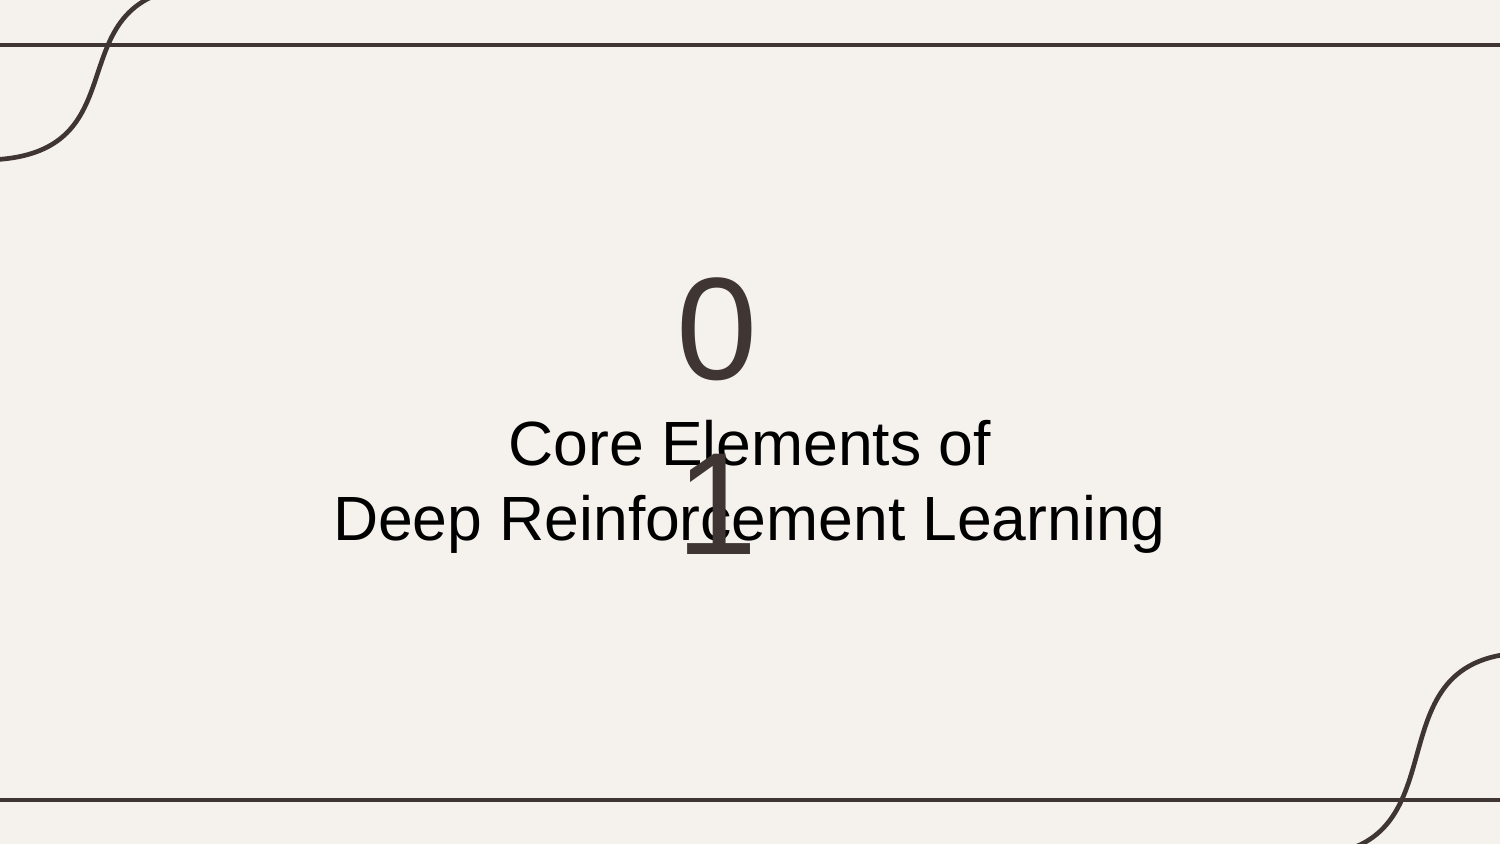

01
# Core Elements of Deep Reinforcement Learning